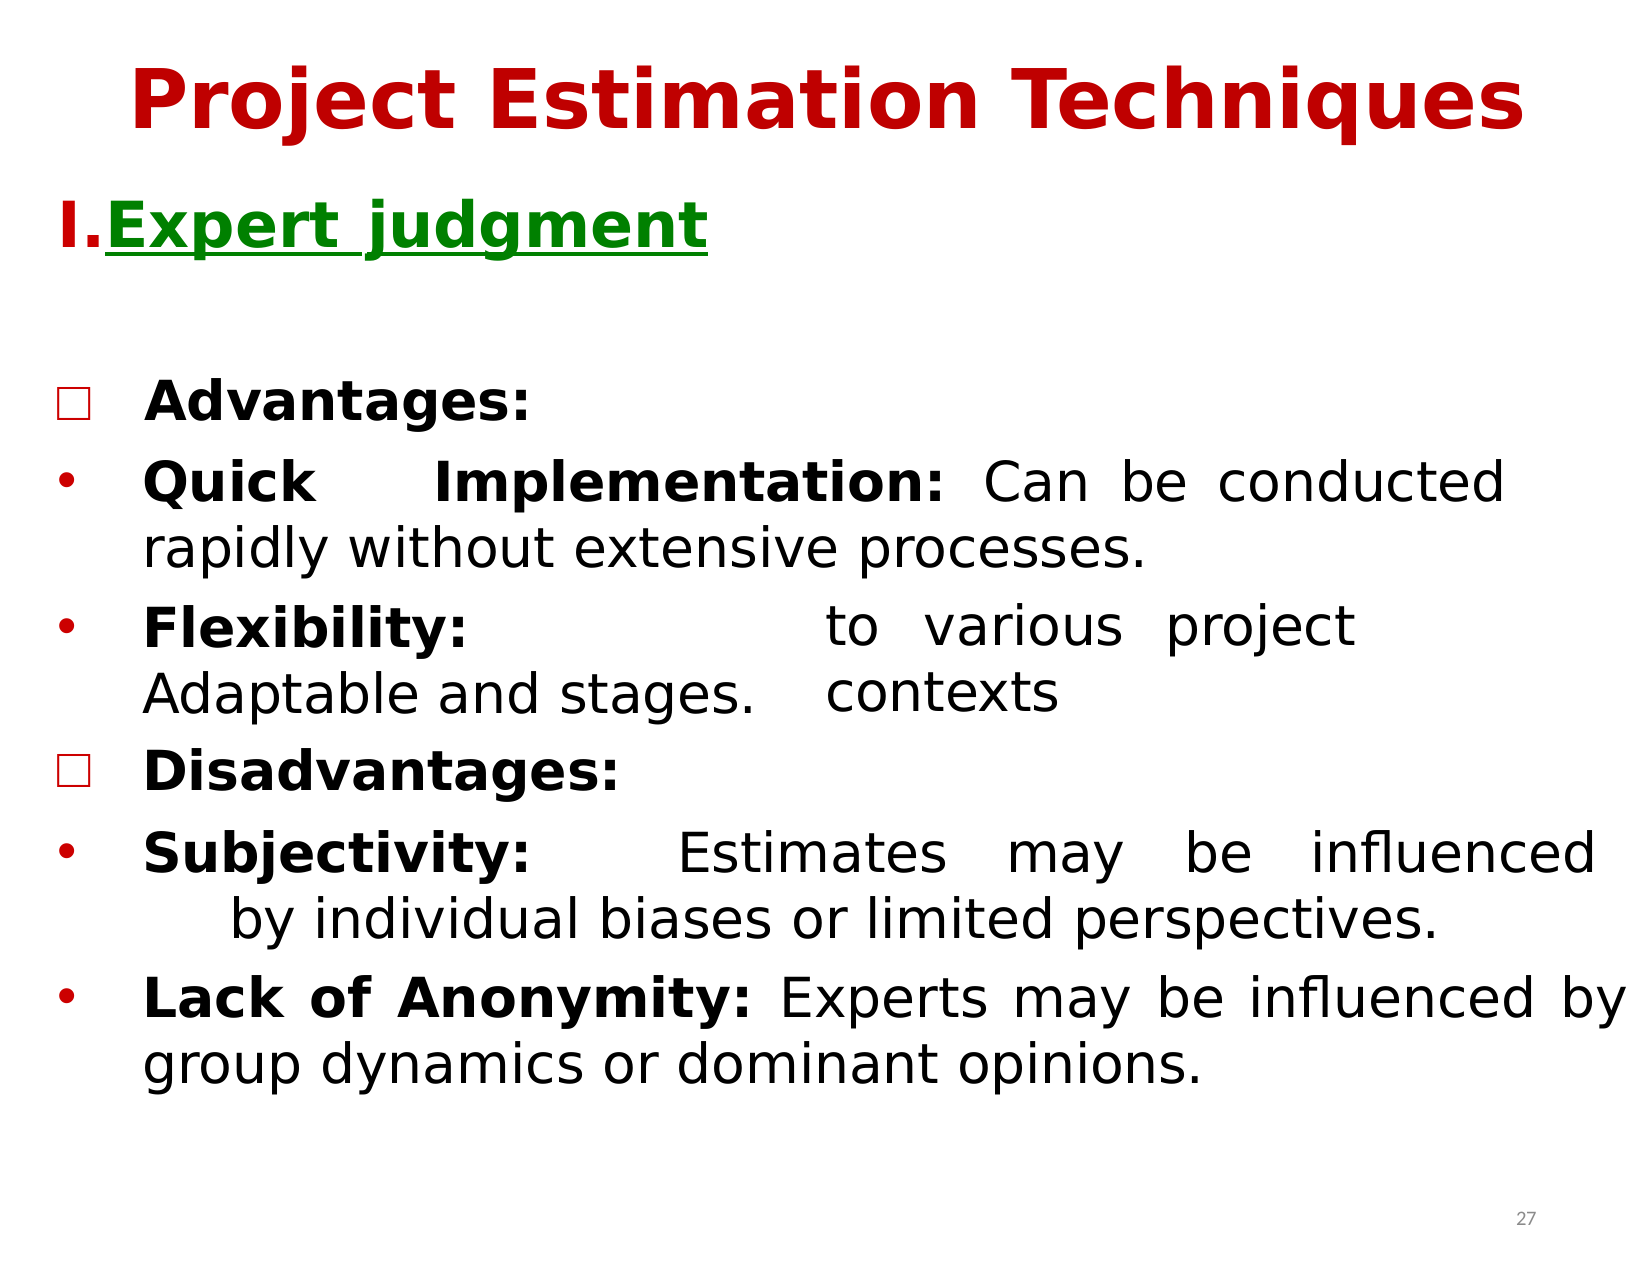

# Project Estimation Techniques
I.Expert judgment

□	Advantages:
Quick	Implementation:	Can	be	conducted	rapidly without extensive processes.
Flexibility:	Adaptable and stages.
Disadvantages:
to	various	project	contexts
Subjectivity:	Estimates	may	be	influenced	by individual biases or limited perspectives.
Lack of Anonymity: Experts may be influenced by group dynamics or dominant opinions.
27